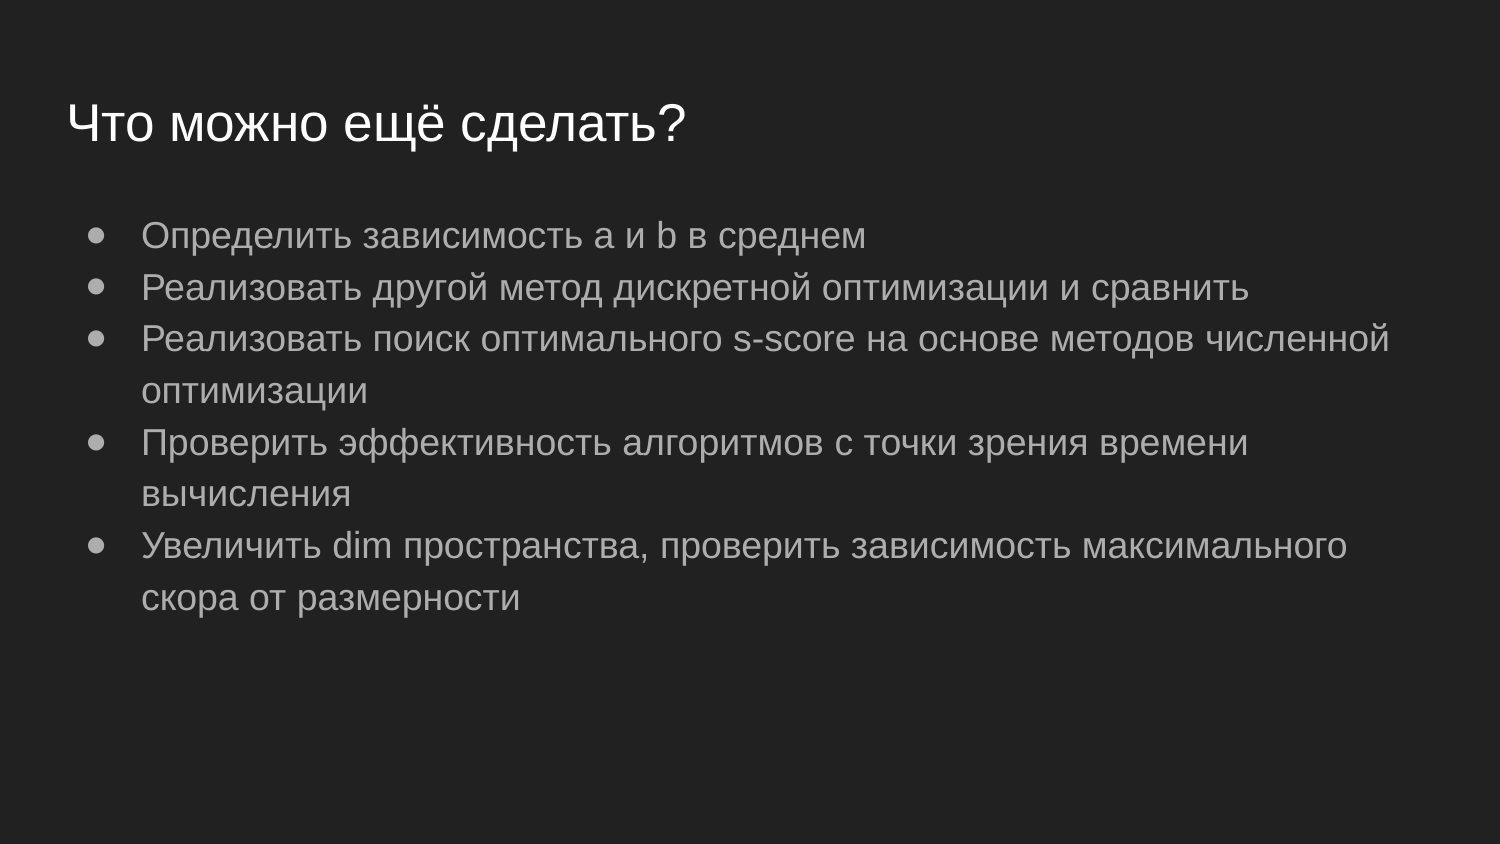

# Что можно ещё сделать?
Определить зависимость a и b в среднем
Реализовать другой метод дискретной оптимизации и сравнить
Реализовать поиск оптимального s-score на основе методов численной оптимизации
Проверить эффективность алгоритмов с точки зрения времени вычисления
Увеличить dim пространства, проверить зависимость максимального скора от размерности